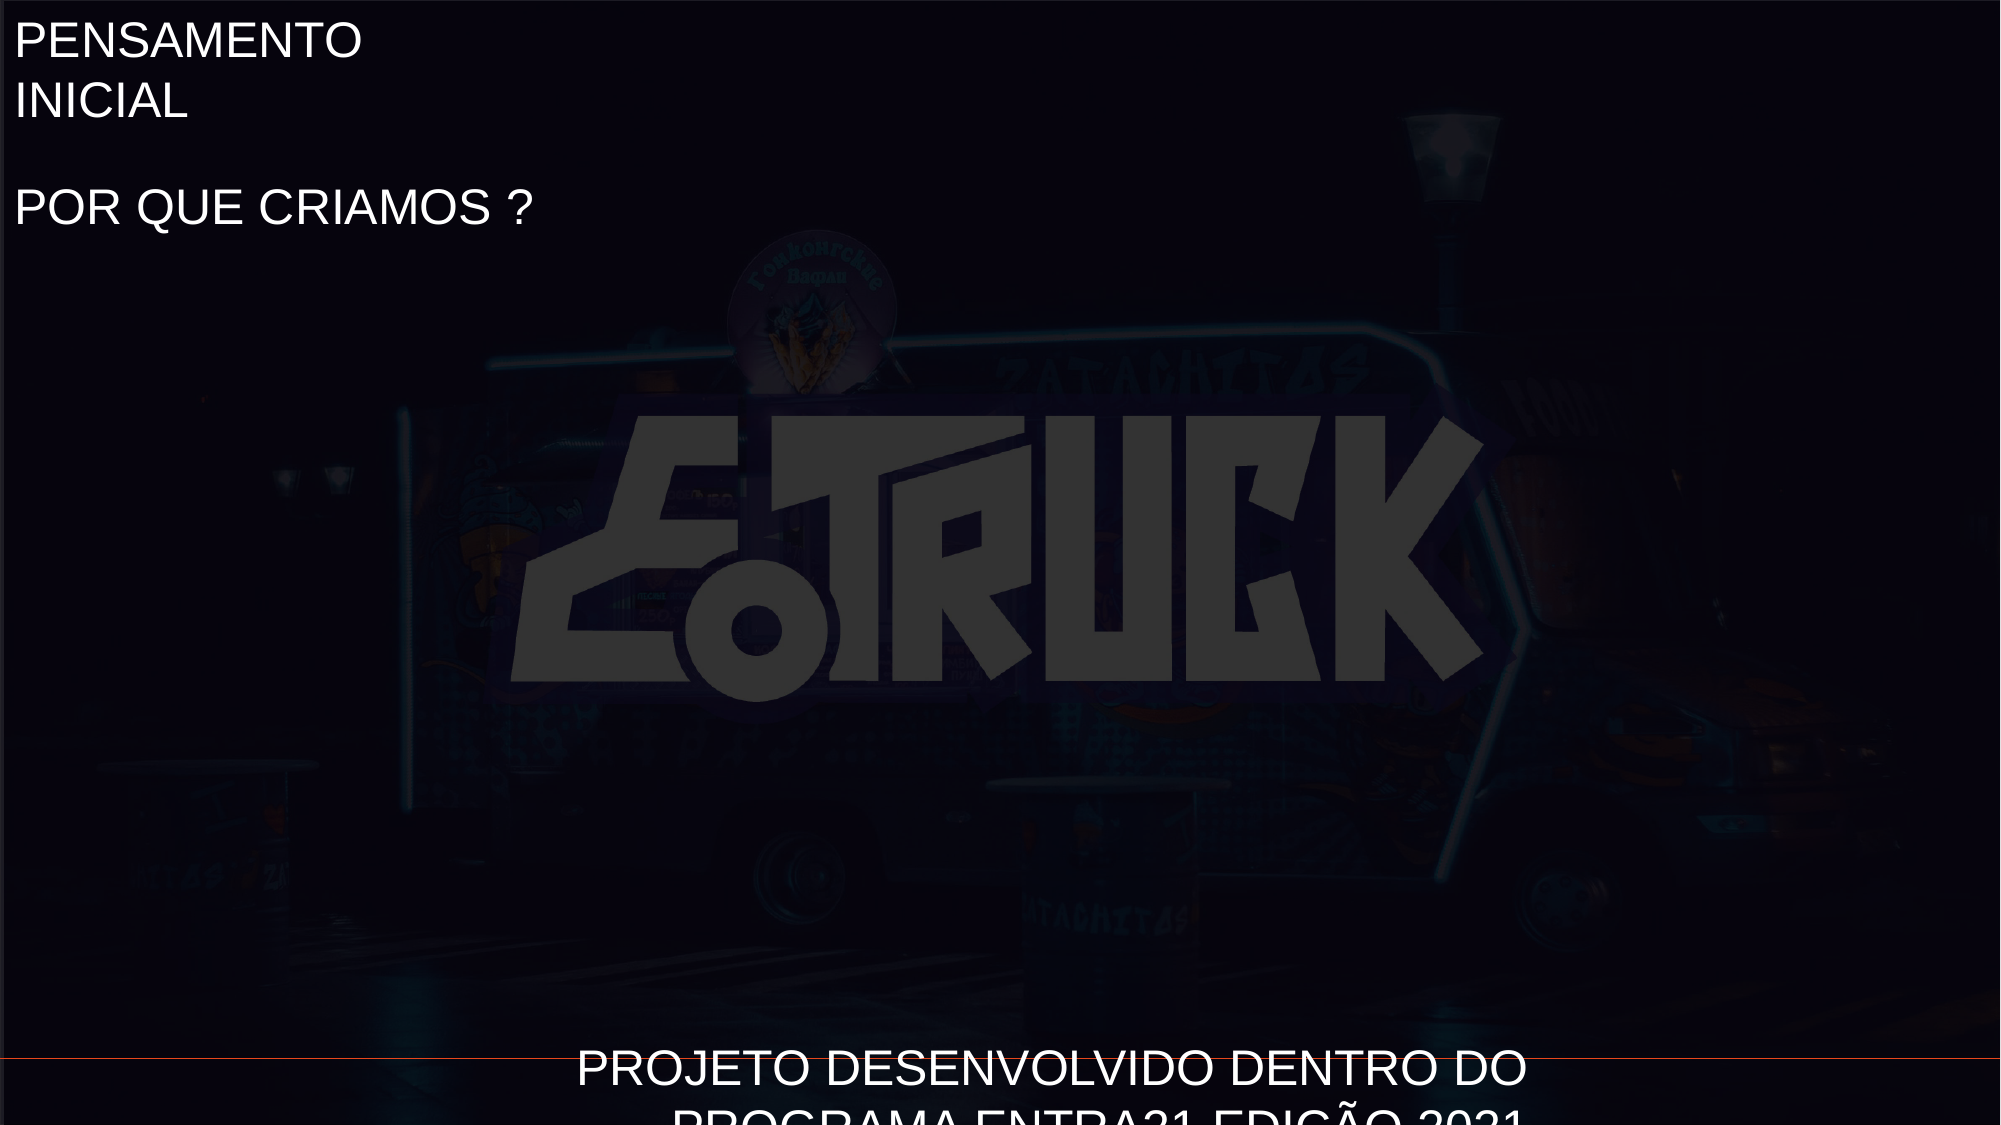

PENSAMENTO INICIAL

POR QUE CRIAMOS ?

PROJETO desenvolvido dentro do programa ENTRA21 edição 2021